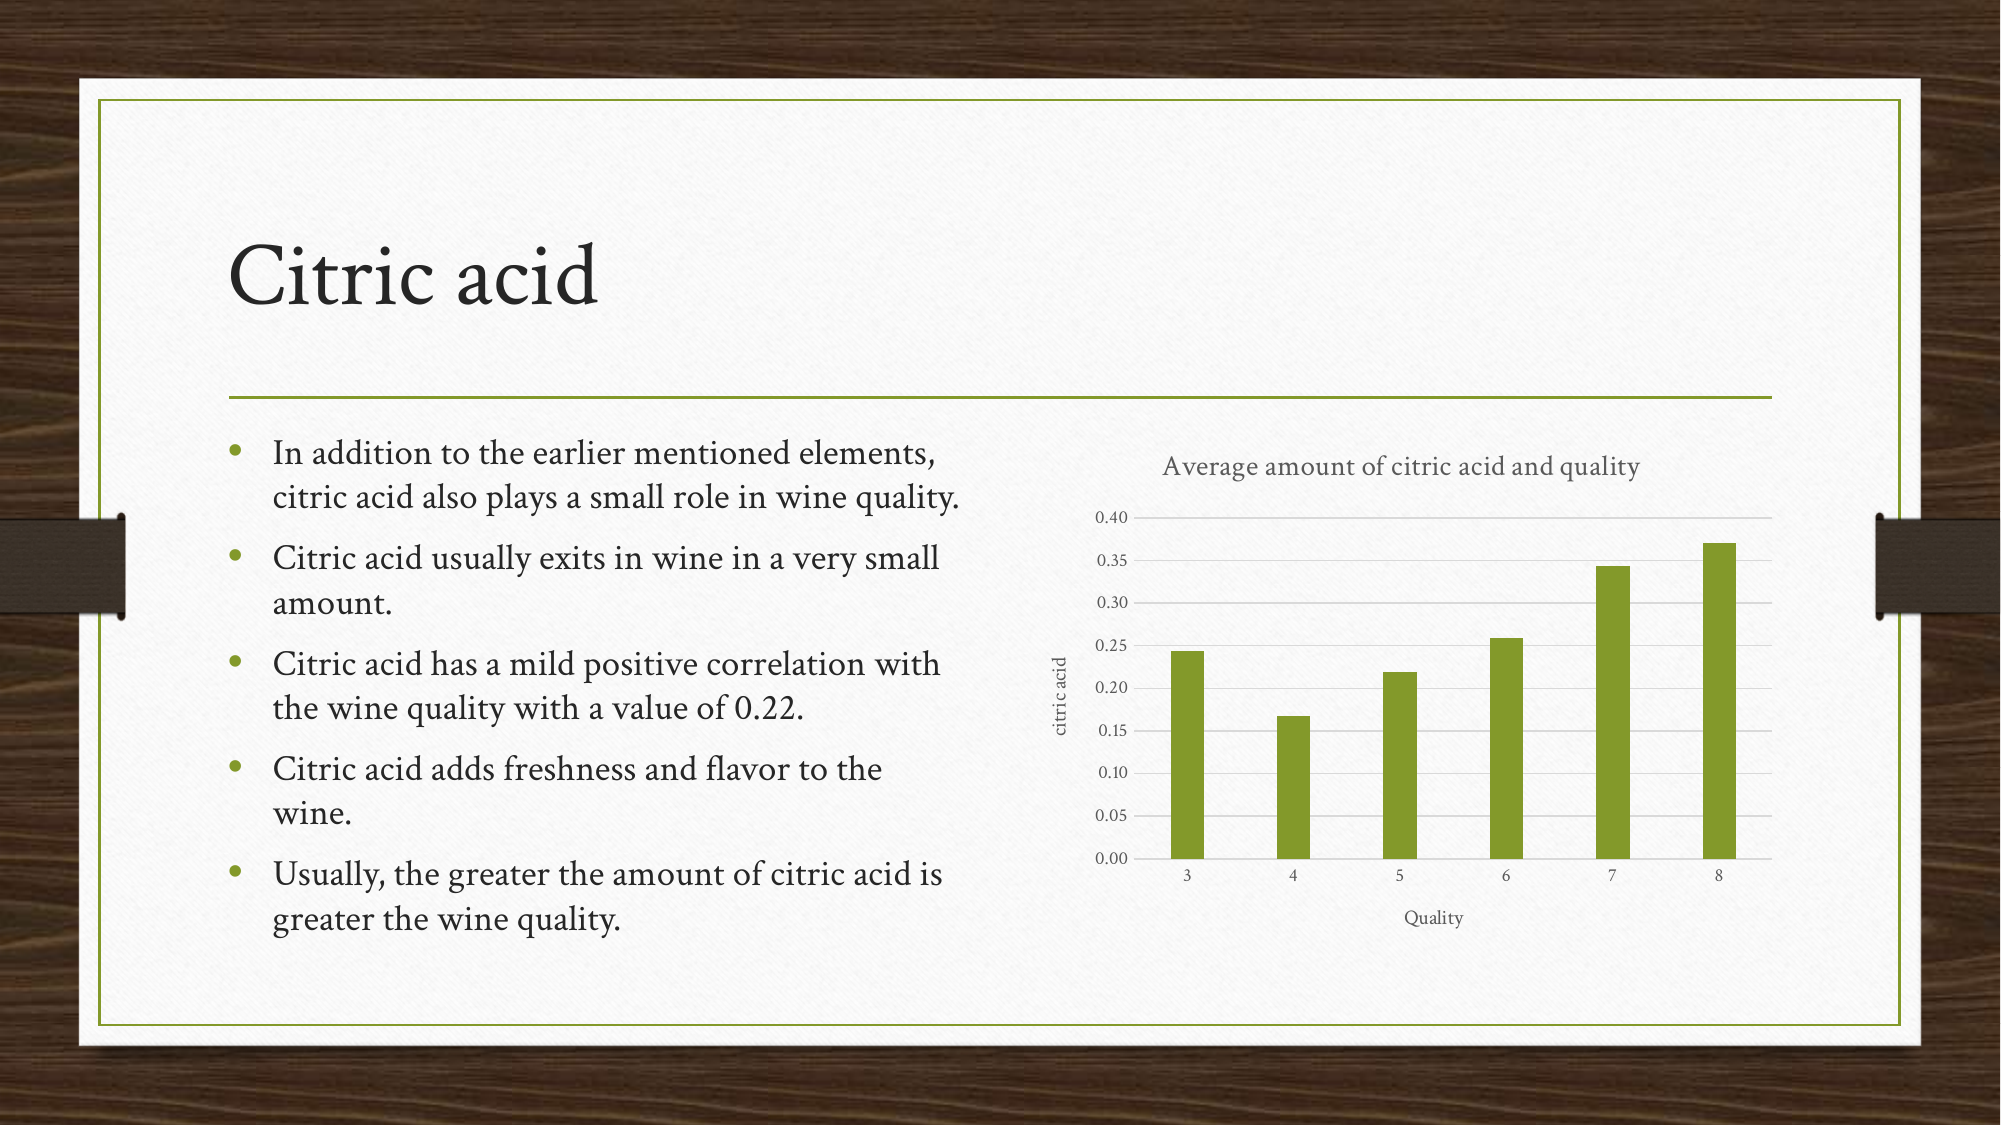

# Citric acid
In addition to the earlier mentioned elements, citric acid also plays a small role in wine quality.
Citric acid usually exits in wine in a very small amount.
Citric acid has a mild positive correlation with the wine quality with a value of 0.22.
Citric acid adds freshness and flavor to the wine.
Usually, the greater the amount of citric acid is greater the wine quality.

### Chart: Average amount of citric acid and quality

| Category | citric acid |
|---|---|
| 3 | 0.24333333333333337 |
| 4 | 0.16757575757575754 |
| 5 | 0.21876712328767142 |
| 6 | 0.2585314685314684 |
| 7 | 0.34367521367521364 |
| 8 | 0.37000000000000005 |